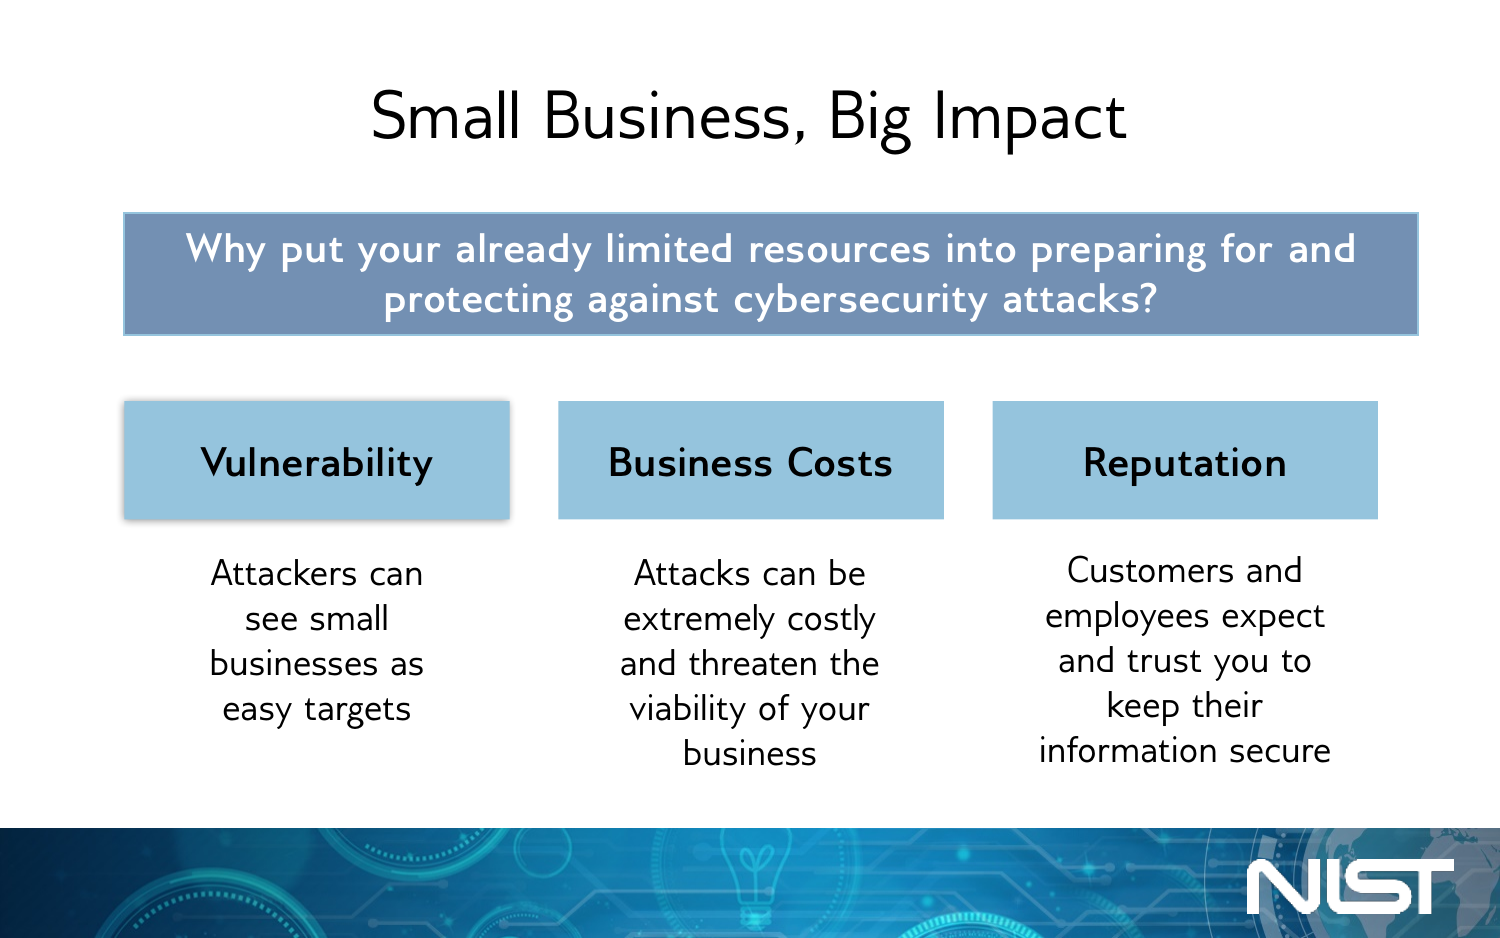

# Small Business, Big Impact
Why put your already limited resources into preparing for and protecting against cybersecurity attacks?

Business Costs
Vulnerability
Reputation
Customers and employees expect and trust you to keep their information secure
Attackers can see small businesses as easy targets
Attacks can be extremely costly and threaten the viability of your business